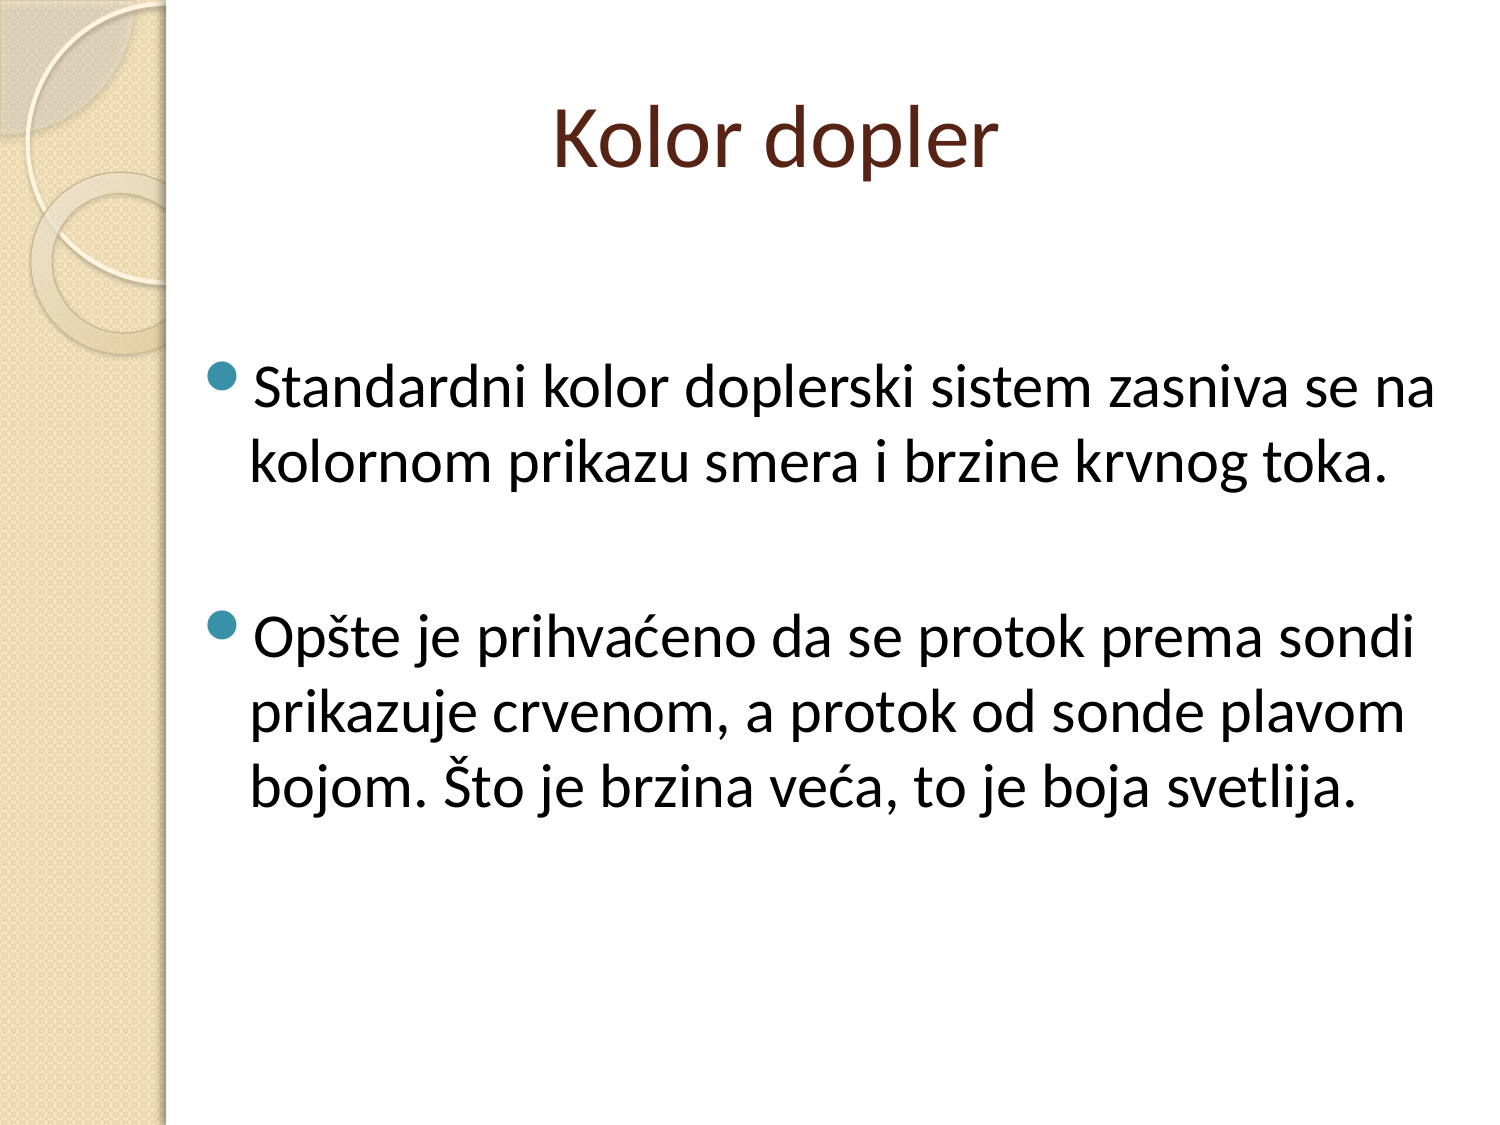

# Kolor dopler
Standardni kolor doplerski sistem zasniva se na kolornom prikazu smera i brzine krvnog toka.

Opšte je prihvaćeno da se protok prema sondi prikazuje crvenom, a protok od sonde plavom bojom. Što je brzina veća, to je boja svetlija.